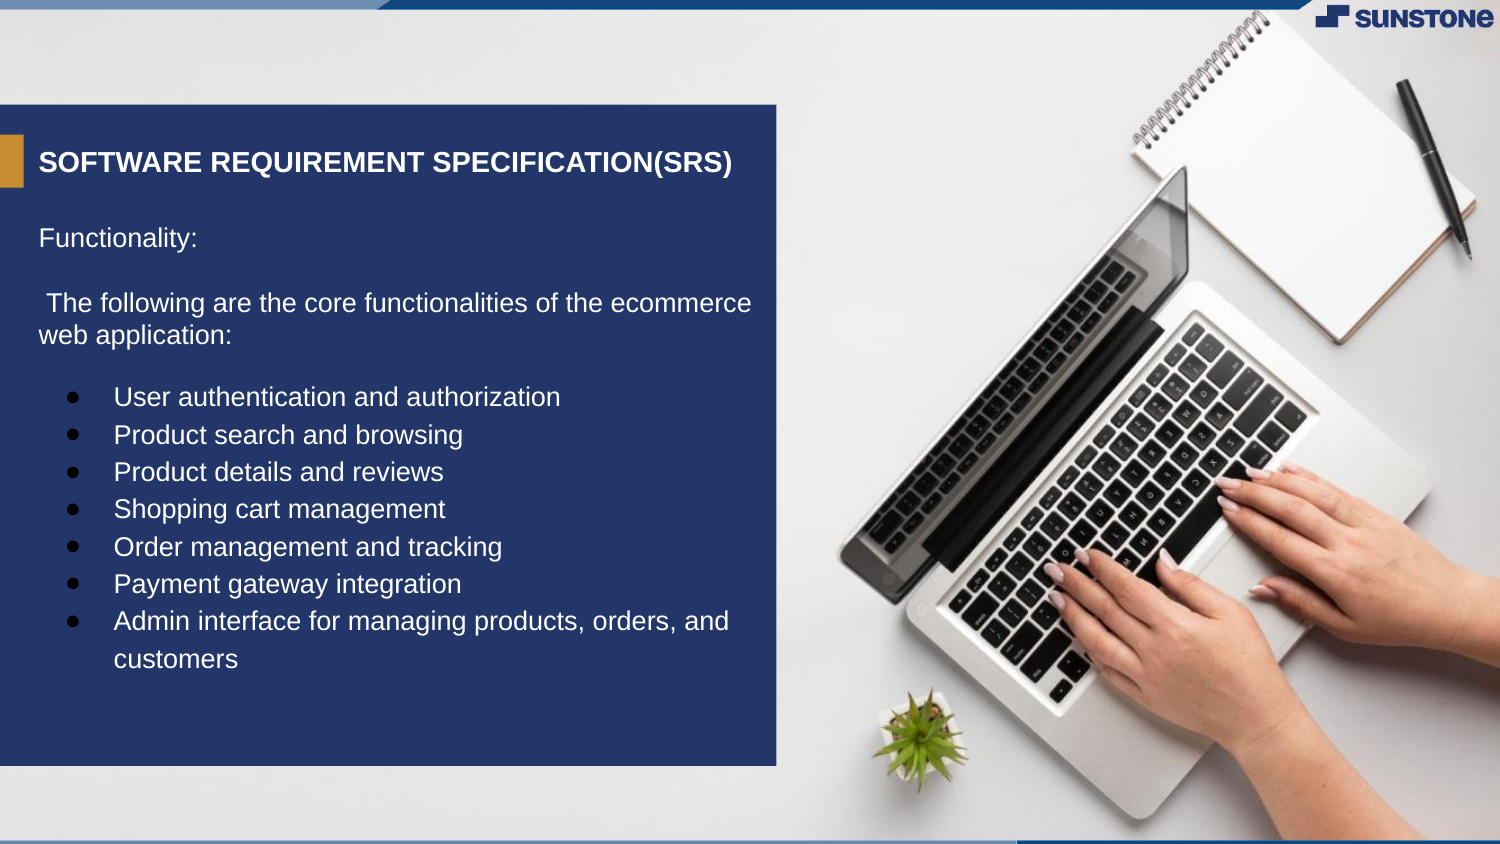

# SOFTWARE REQUIREMENT SPECIFICATION(SRS)
Functionality:

 The following are the core functionalities of the ecommerce web application:
User authentication and authorization
Product search and browsing
Product details and reviews
Shopping cart management
Order management and tracking
Payment gateway integration
Admin interface for managing products, orders, and customers